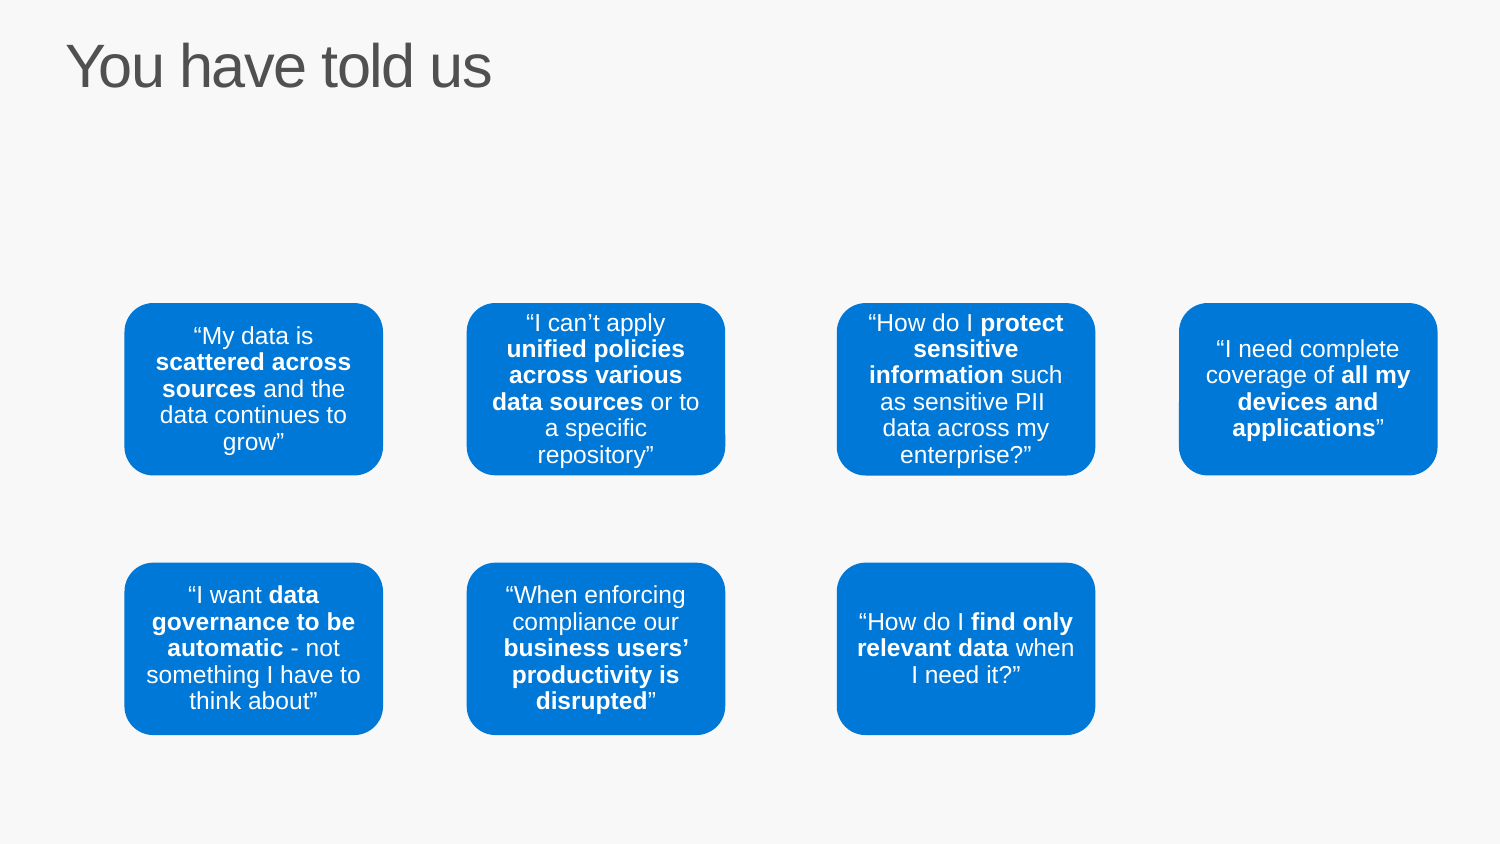

You have told us
“I can’t apply unified policies across various data sources or to a specific repository”
“My data is scattered across sources and the data continues to grow”
“I need complete coverage of all my devices and applications”
“How do I protect sensitive information such as sensitive PII  data across my enterprise?”
“I want data governance to be automatic - not something I have to think about”
“When enforcing compliance our business users’ productivity is disrupted”
“How do I find only relevant data when I need it?”